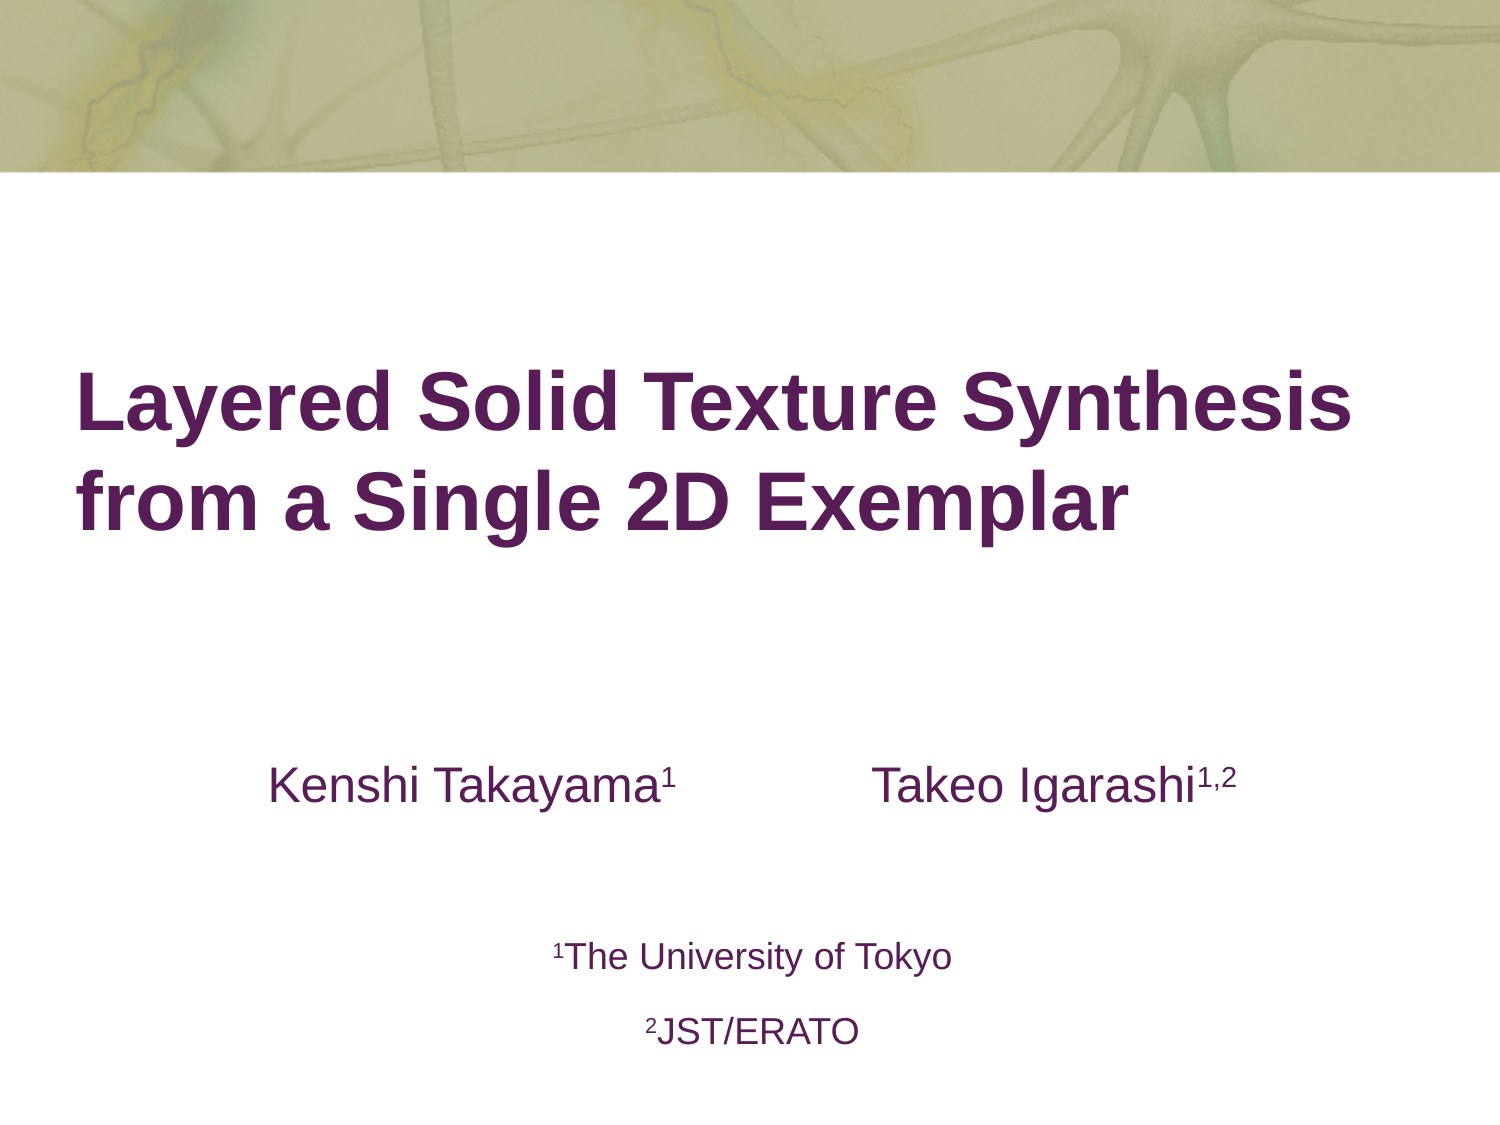

# Layered Solid Texture Synthesis from a Single 2D Exemplar
Kenshi Takayama1              Takeo Igarashi1,2

1The University of Tokyo
2JST/ERATO